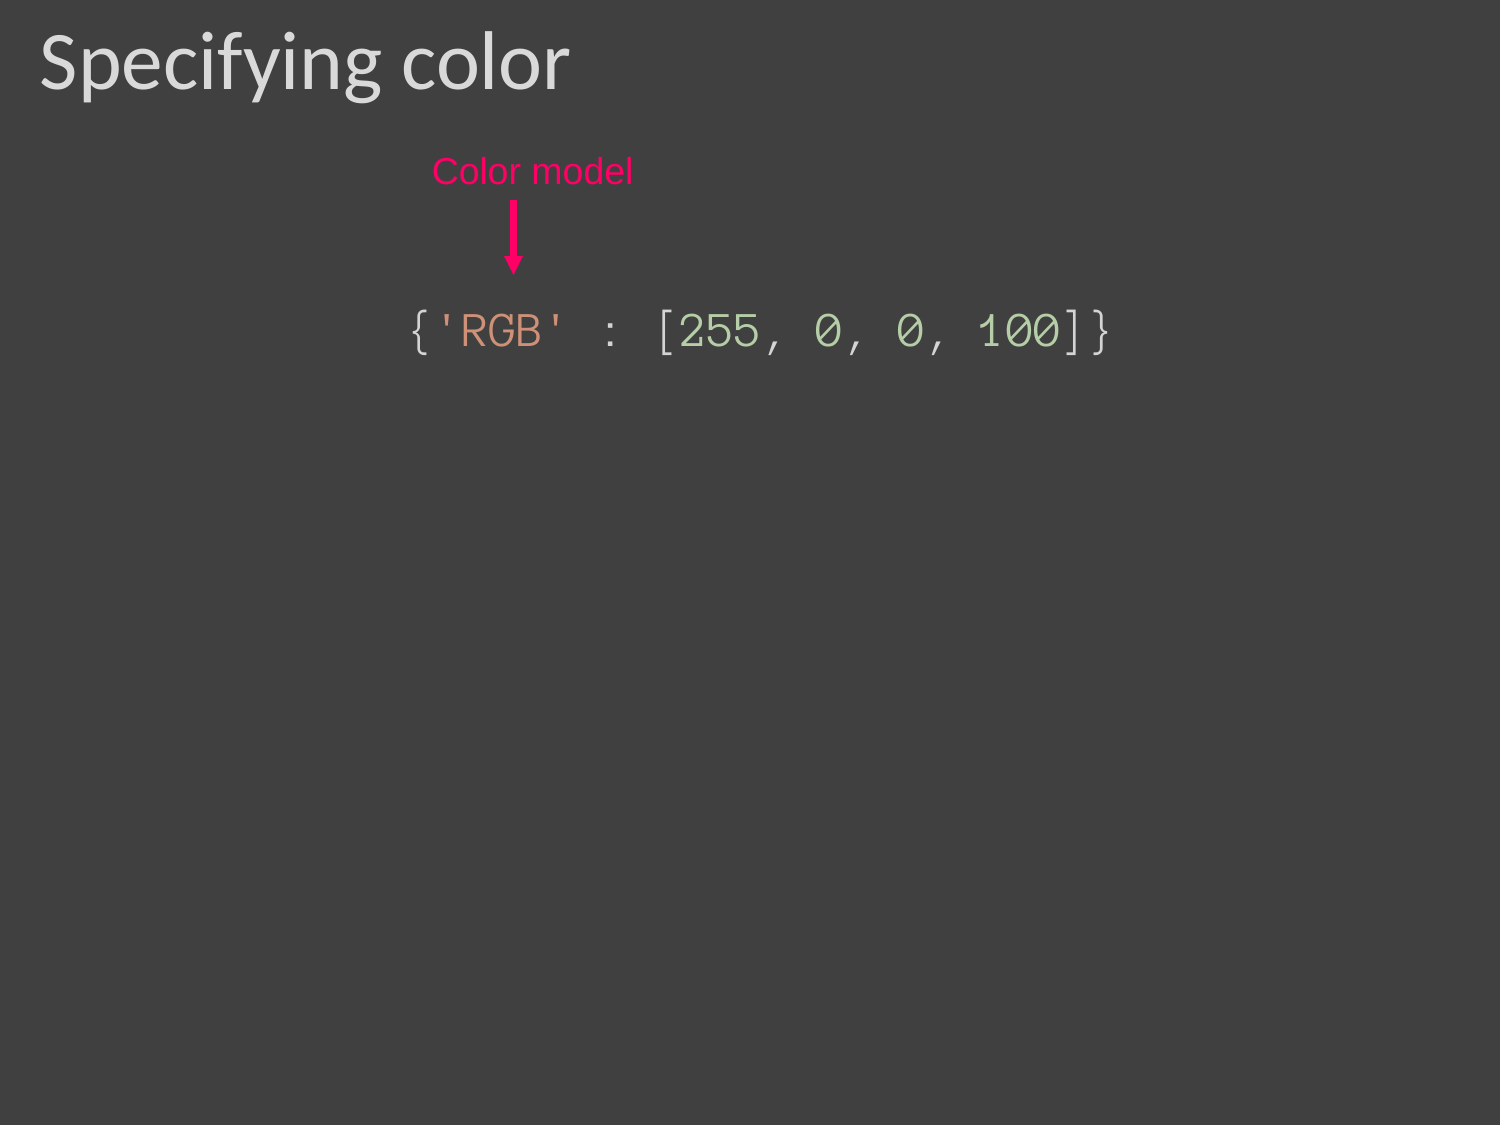

# Specifying color
Color model

{'RGB' : [255, 0, 0, 100]}